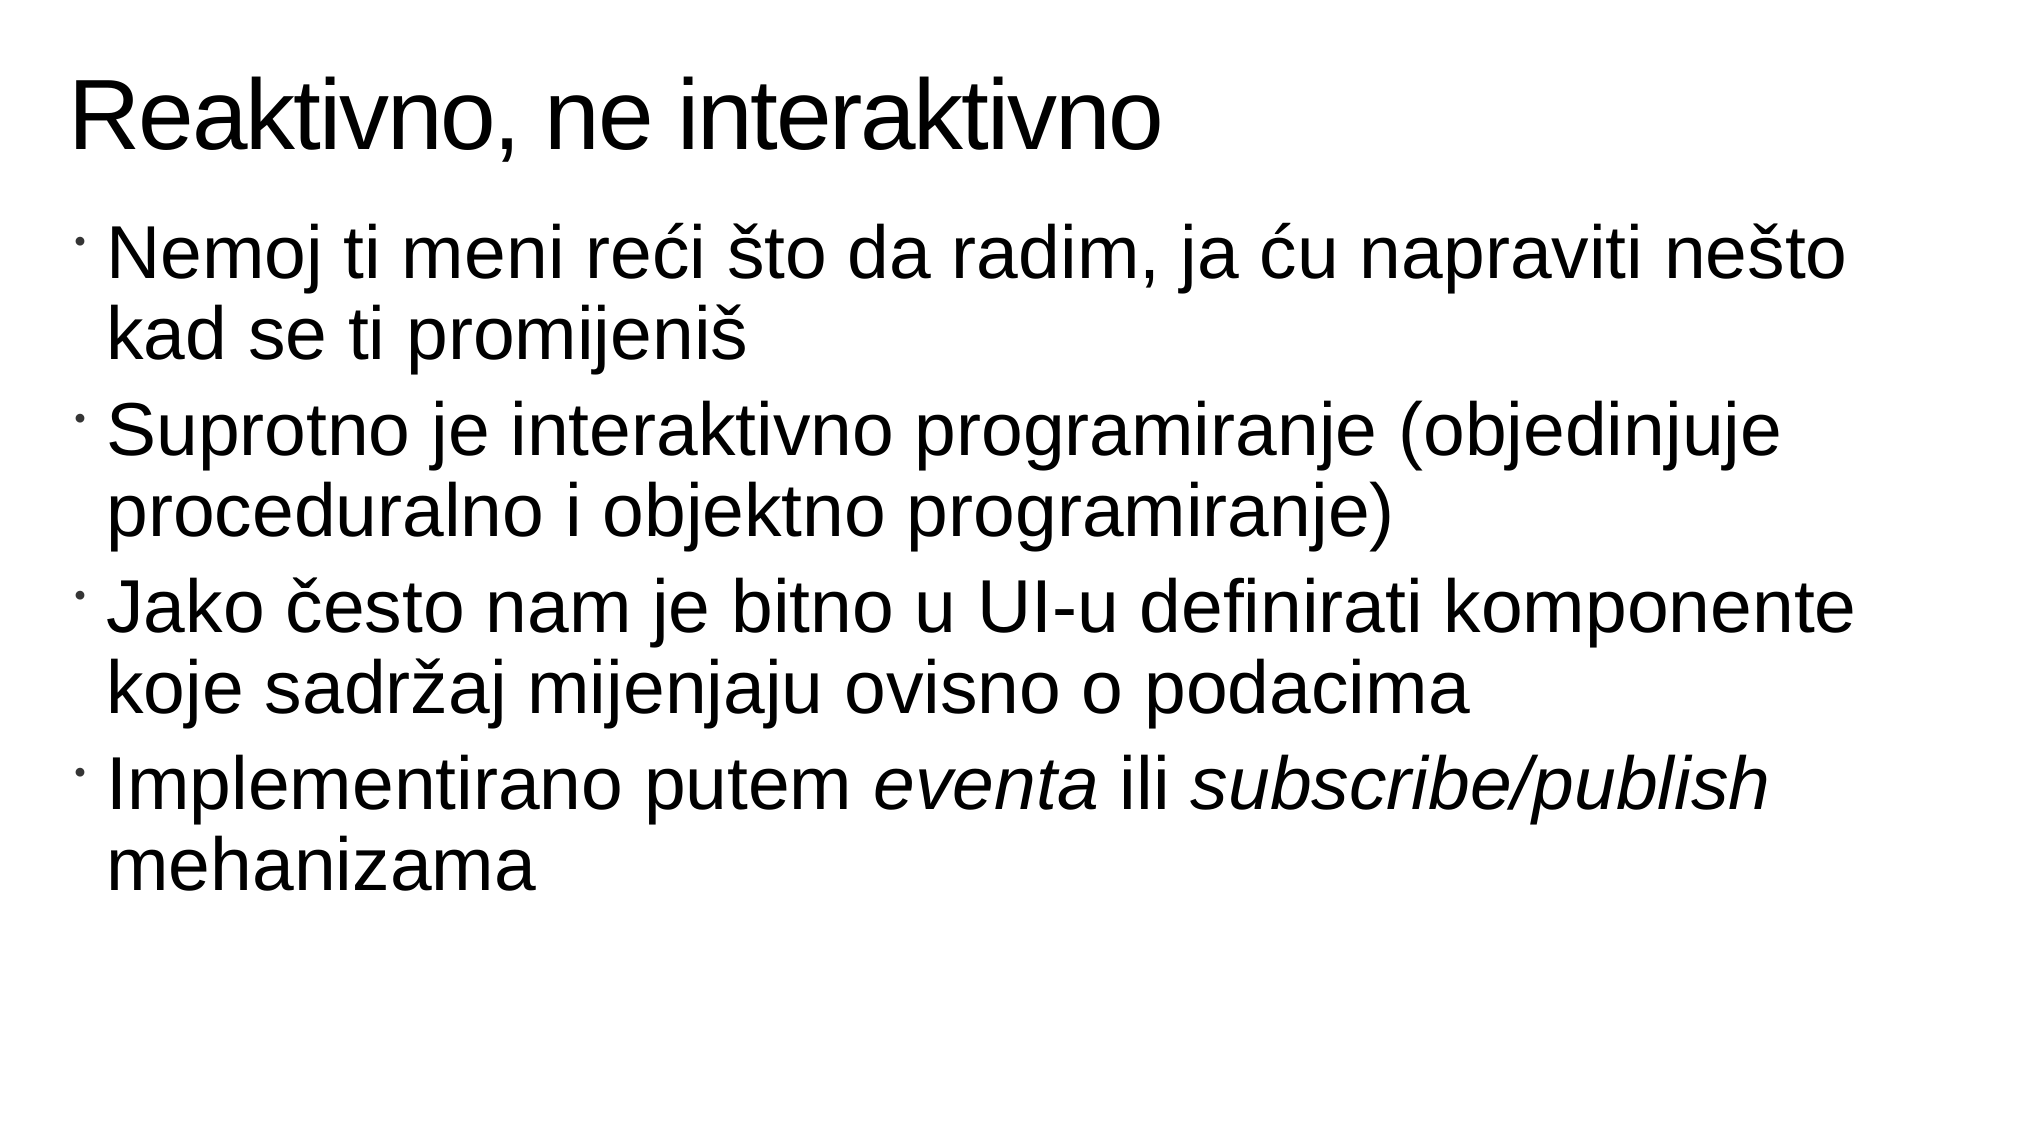

# Reaktivno, ne interaktivno
Nemoj ti meni reći što da radim, ja ću napraviti nešto kad se ti promijeniš
Suprotno je interaktivno programiranje (objedinjuje proceduralno i objektno programiranje)
Jako često nam je bitno u UI-u definirati komponente koje sadržaj mijenjaju ovisno o podacima
Implementirano putem eventa ili subscribe/publish mehanizama